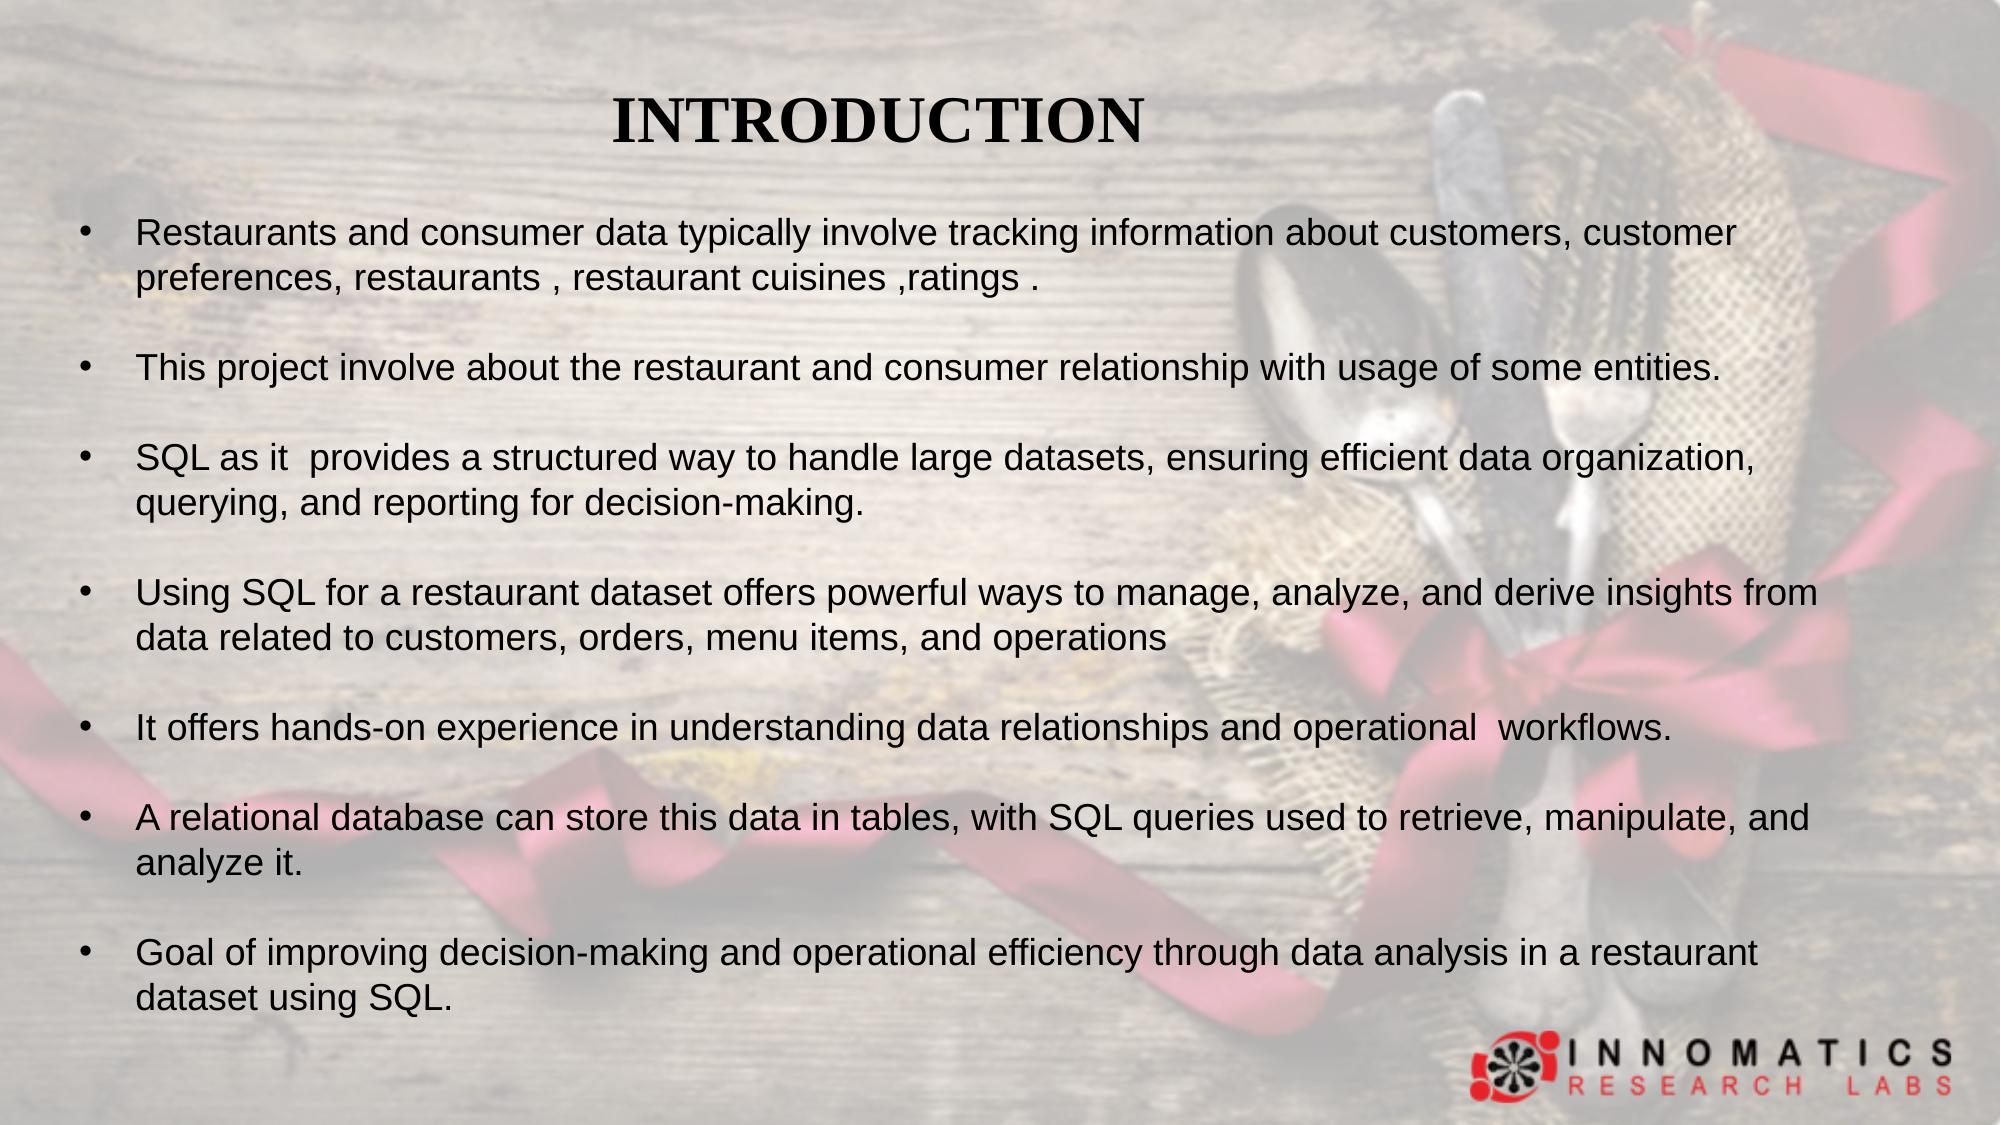

# INTRODUCTION
Restaurants and consumer data typically involve tracking information about customers, customer preferences, restaurants , restaurant cuisines ,ratings .

This project involve about the restaurant and consumer relationship with usage of some entities.

SQL as it  provides a structured way to handle large datasets, ensuring efficient data organization, querying, and reporting for decision-making.

Using SQL for a restaurant dataset offers powerful ways to manage, analyze, and derive insights from data related to customers, orders, menu items, and operations

It offers hands-on experience in understanding data relationships and operational  workflows.

A relational database can store this data in tables, with SQL queries used to retrieve, manipulate, and analyze it.

Goal of improving decision-making and operational efficiency through data analysis in a restaurant dataset using SQL.